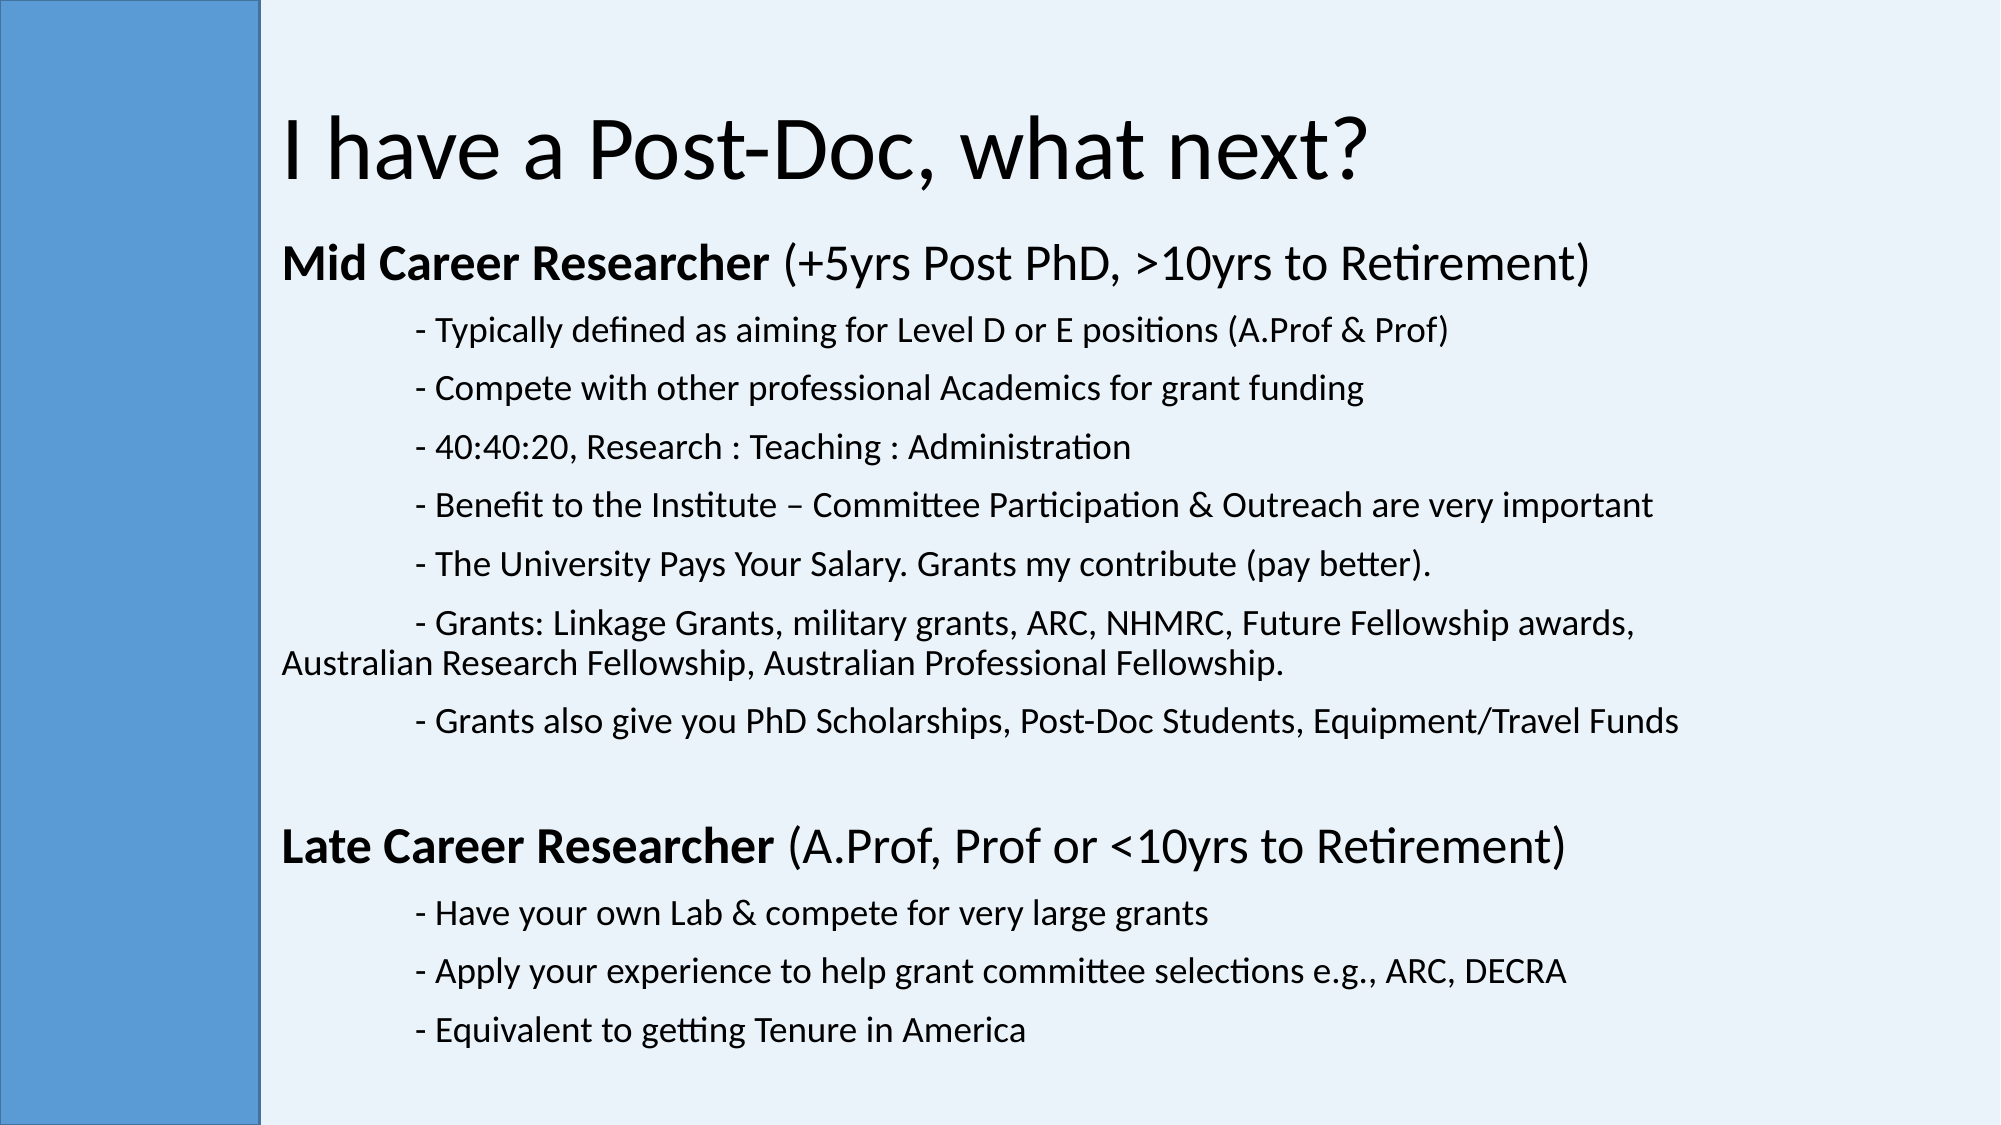

# I have a Post-Doc, what next?
Mid Career Researcher (+5yrs Post PhD, >10yrs to Retirement)
	- Typically defined as aiming for Level D or E positions (A.Prof & Prof)
	- Compete with other professional Academics for grant funding
	- 40:40:20, Research : Teaching : Administration
	- Benefit to the Institute – Committee Participation & Outreach are very important
	- The University Pays Your Salary. Grants my contribute (pay better).
	- Grants: Linkage Grants, military grants, ARC, NHMRC, Future Fellowship awards, 	Australian Research Fellowship, Australian Professional Fellowship.
	- Grants also give you PhD Scholarships, Post-Doc Students, Equipment/Travel Funds

Late Career Researcher (A.Prof, Prof or <10yrs to Retirement)
	- Have your own Lab & compete for very large grants
	- Apply your experience to help grant committee selections e.g., ARC, DECRA
	- Equivalent to getting Tenure in America